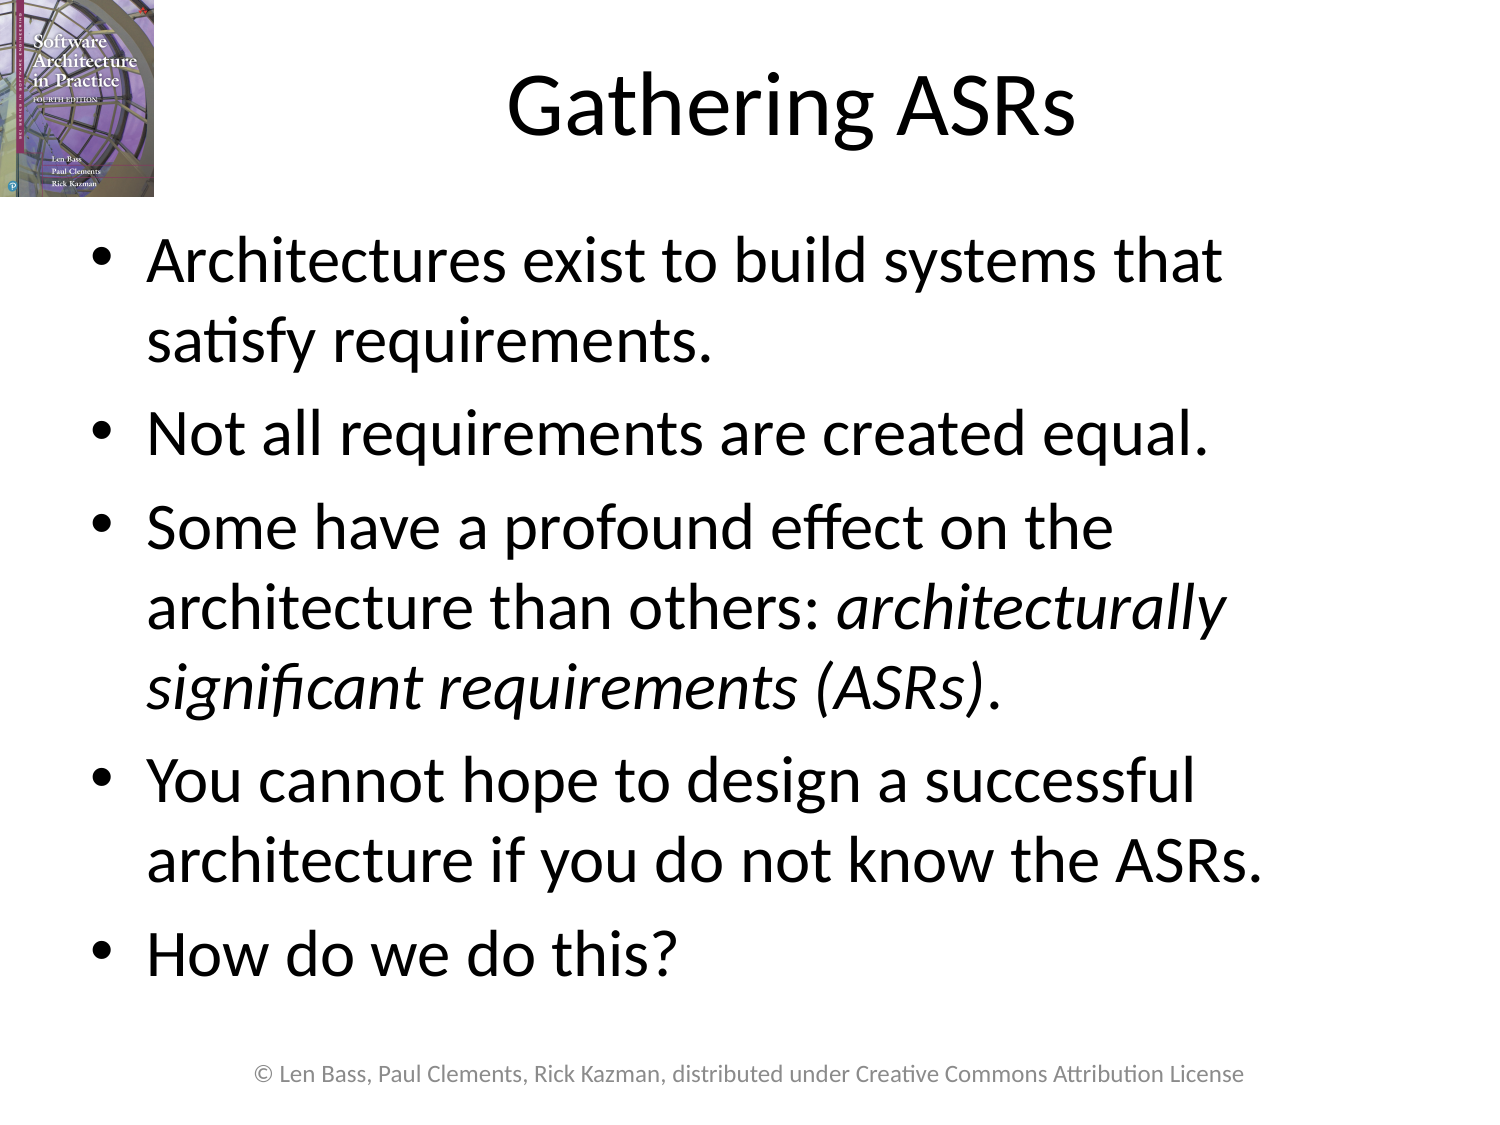

# Gathering ASRs
Architectures exist to build systems that satisfy requirements.
Not all requirements are created equal.
Some have a profound effect on the architecture than others: architecturally significant requirements (ASRs).
You cannot hope to design a successful architecture if you do not know the ASRs.
How do we do this?

© Len Bass, Paul Clements, Rick Kazman, distributed under Creative Commons Attribution License